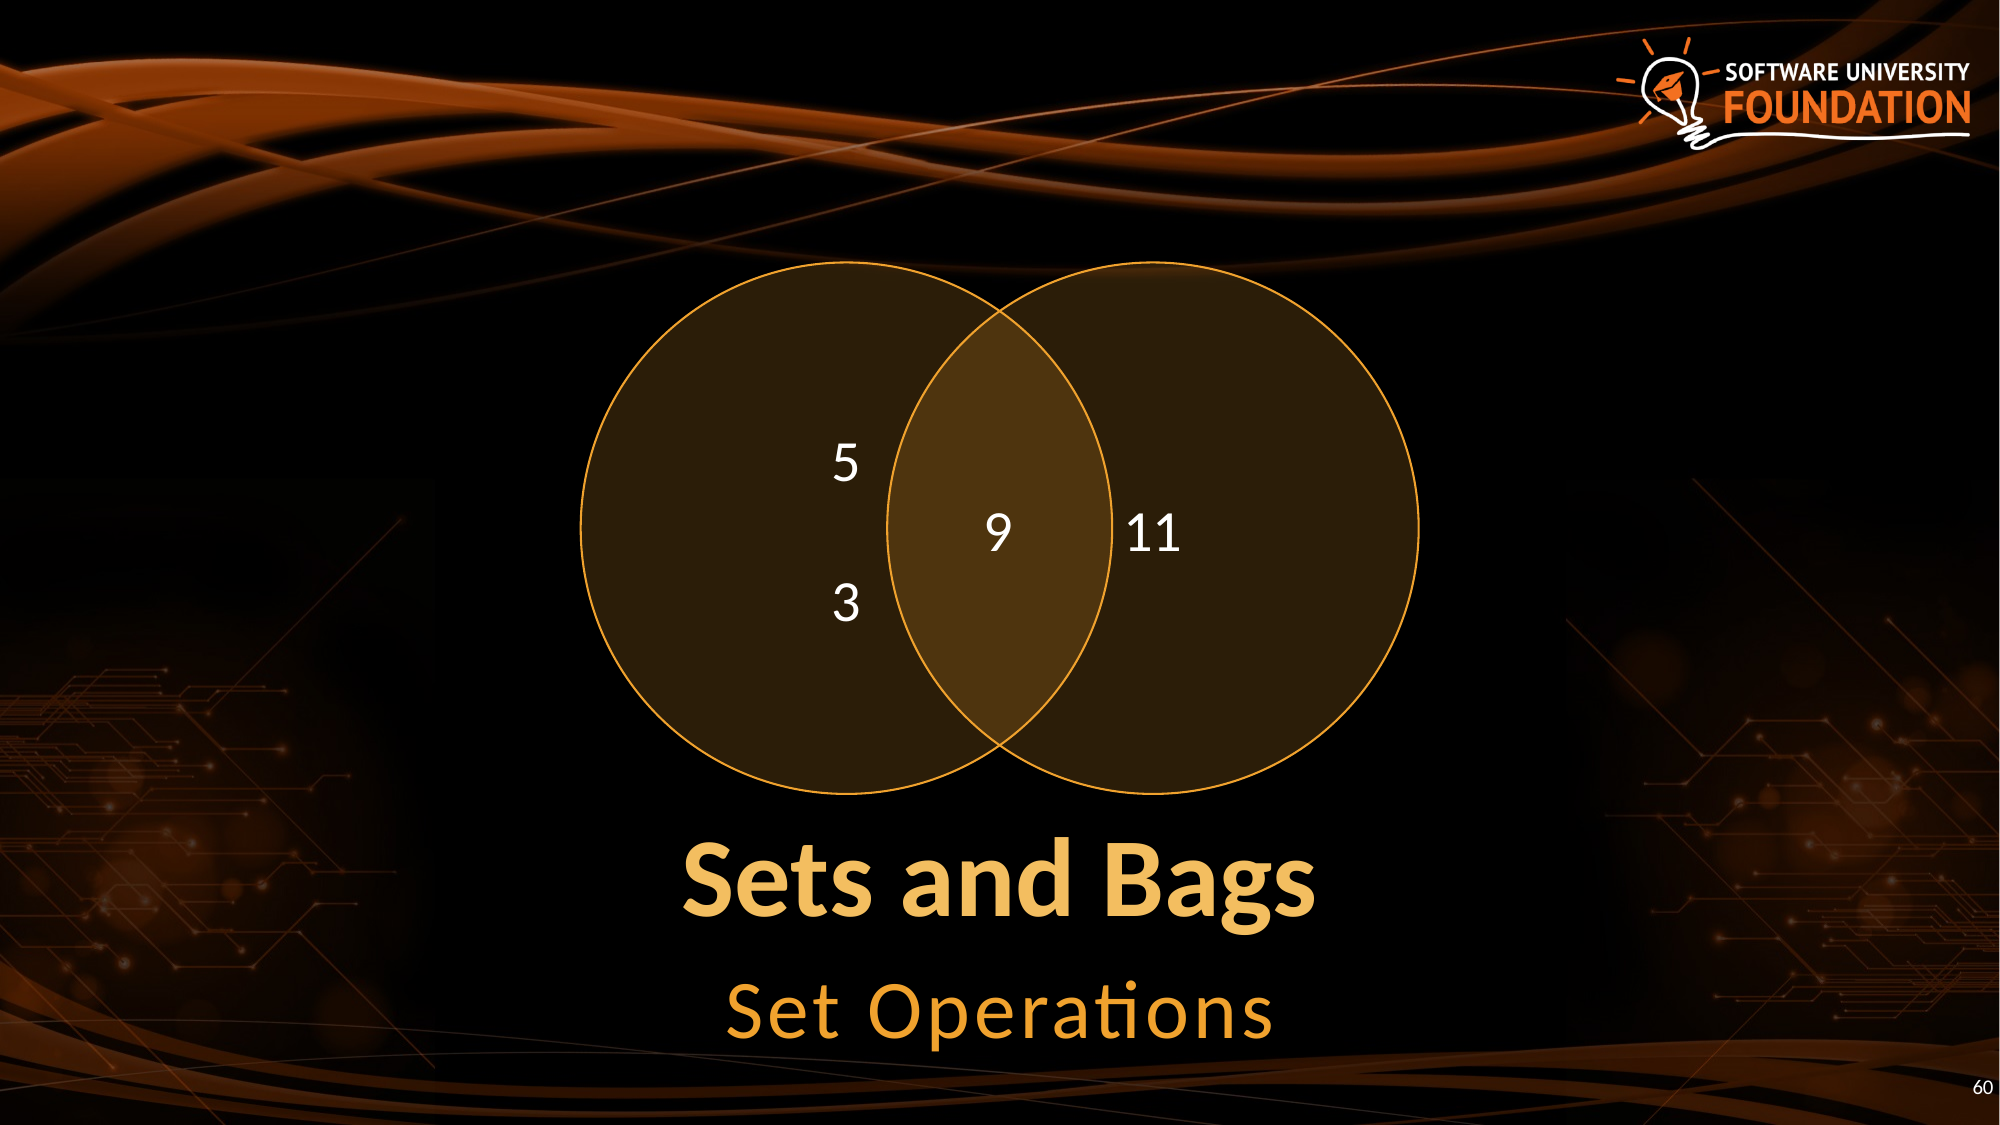

5
                       9
3
11
# Sets and Bags
Set Operations
60